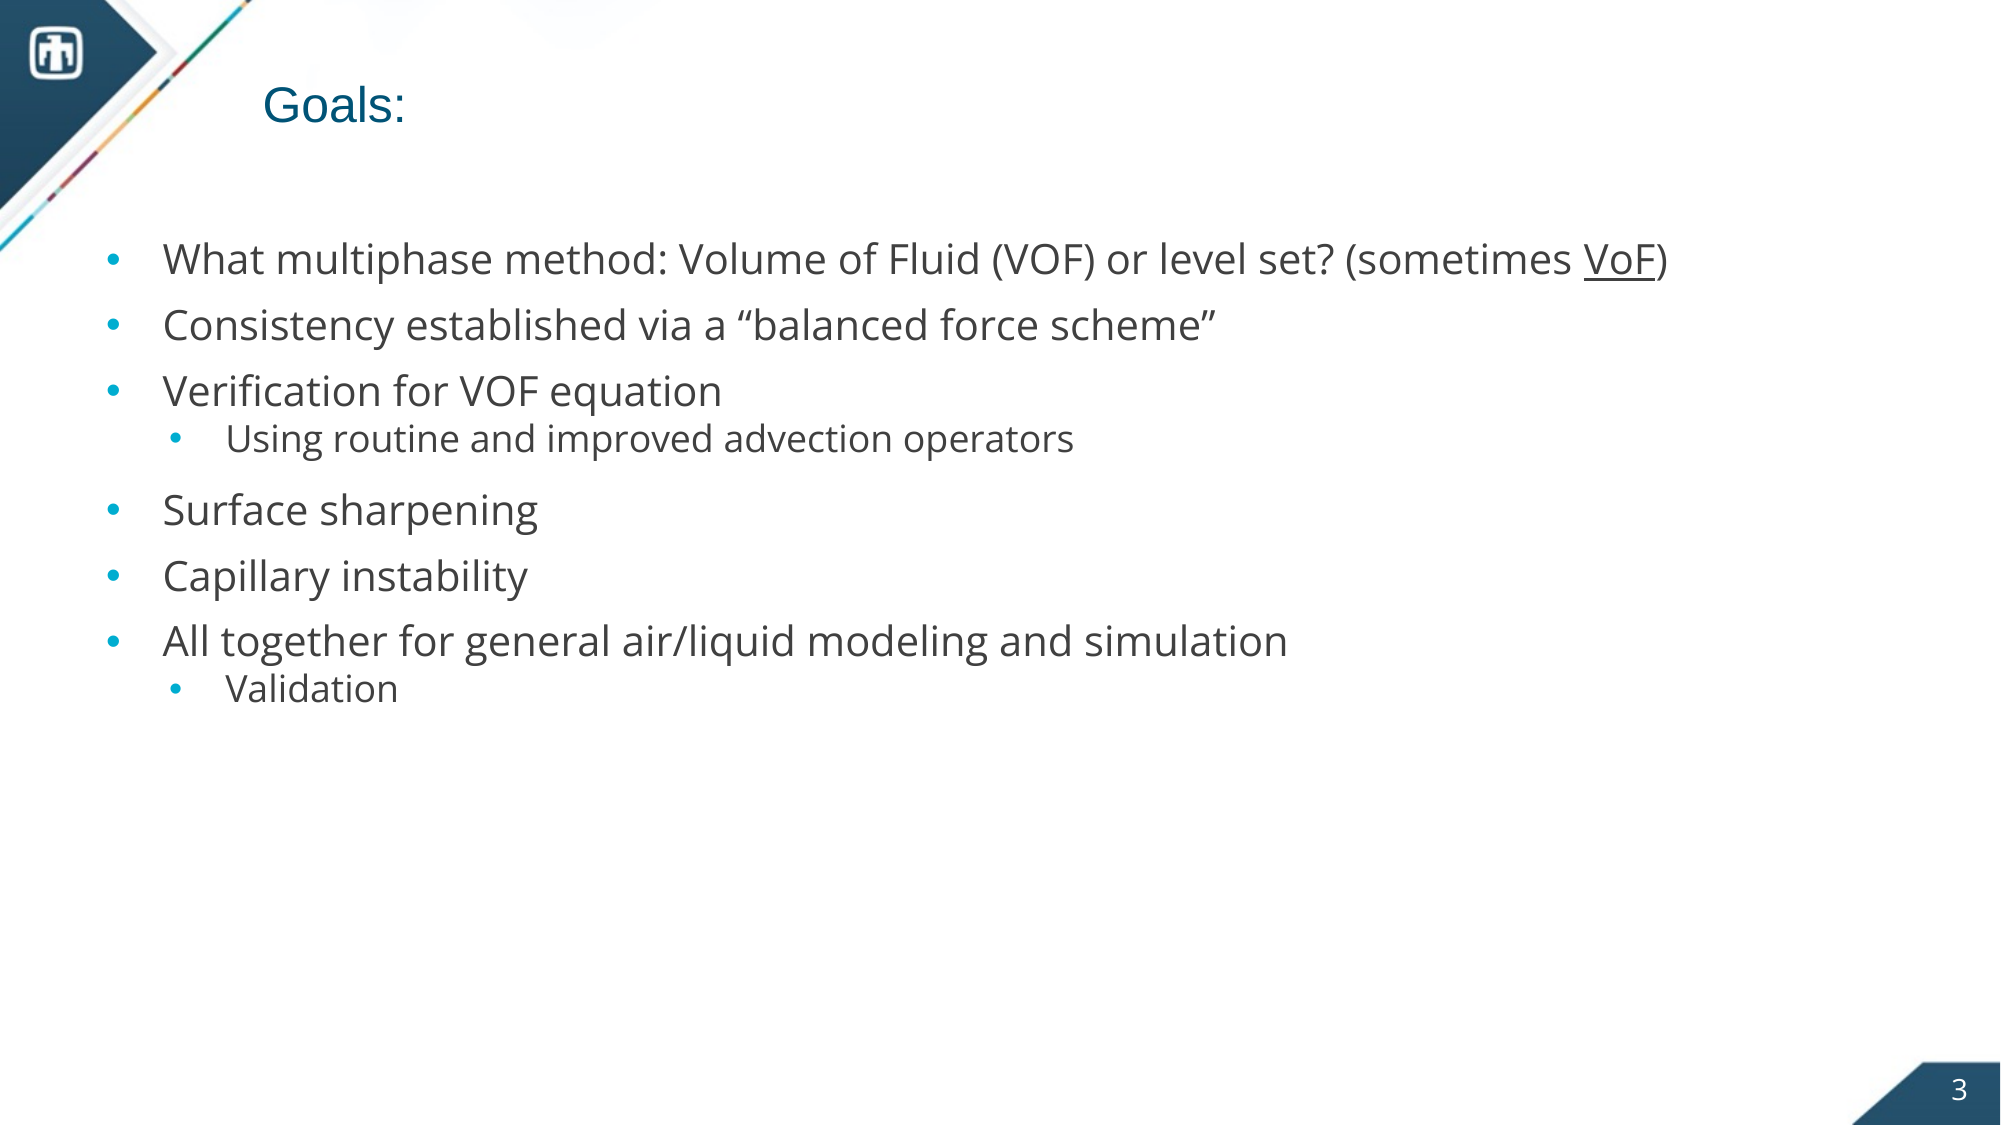

# Goals:
What multiphase method: Volume of Fluid (VOF) or level set? (sometimes VoF)
Consistency established via a “balanced force scheme”
Verification for VOF equation
Using routine and improved advection operators
Surface sharpening
Capillary instability
All together for general air/liquid modeling and simulation
Validation
3